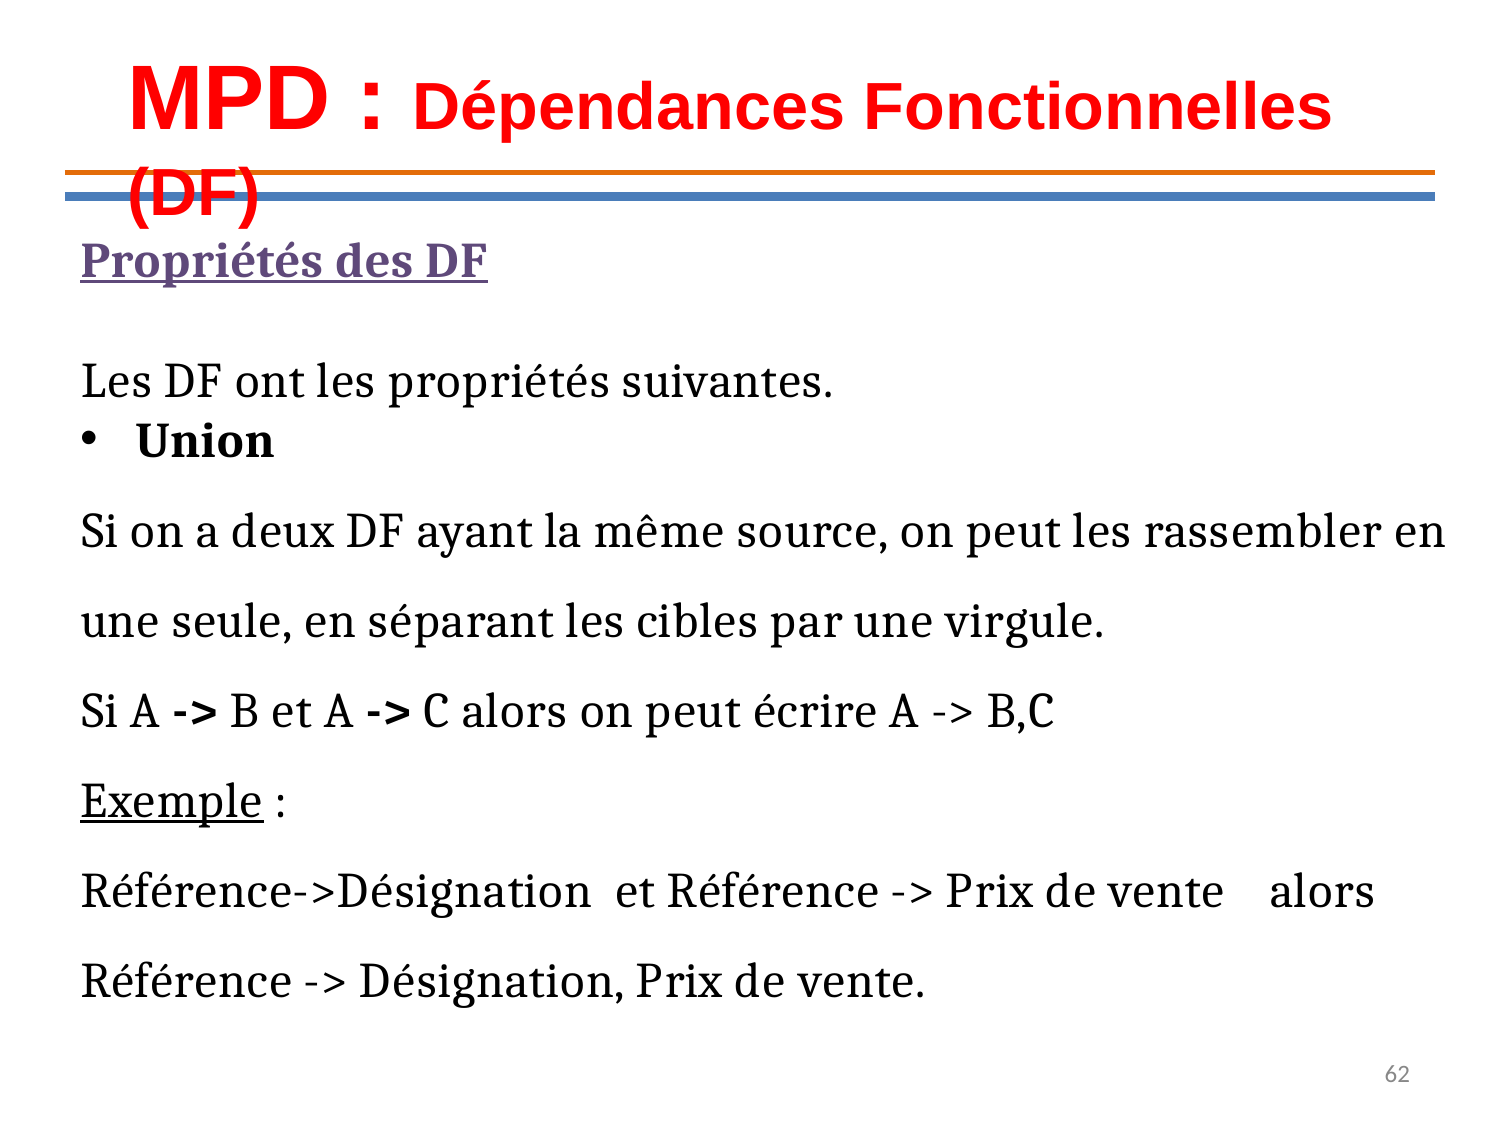

MPD : Dépendances Fonctionnelles (DF)
Propriétés des DF

Les DF ont les propriétés suivantes.
Union
Si on a deux DF ayant la même source, on peut les rassembler en une seule, en séparant les cibles par une virgule.
Si A -> B et A -> C alors on peut écrire A -> B,C
Exemple :
Référence->Désignation  et Référence -> Prix de vente    alors
Référence -> Désignation, Prix de vente.

62